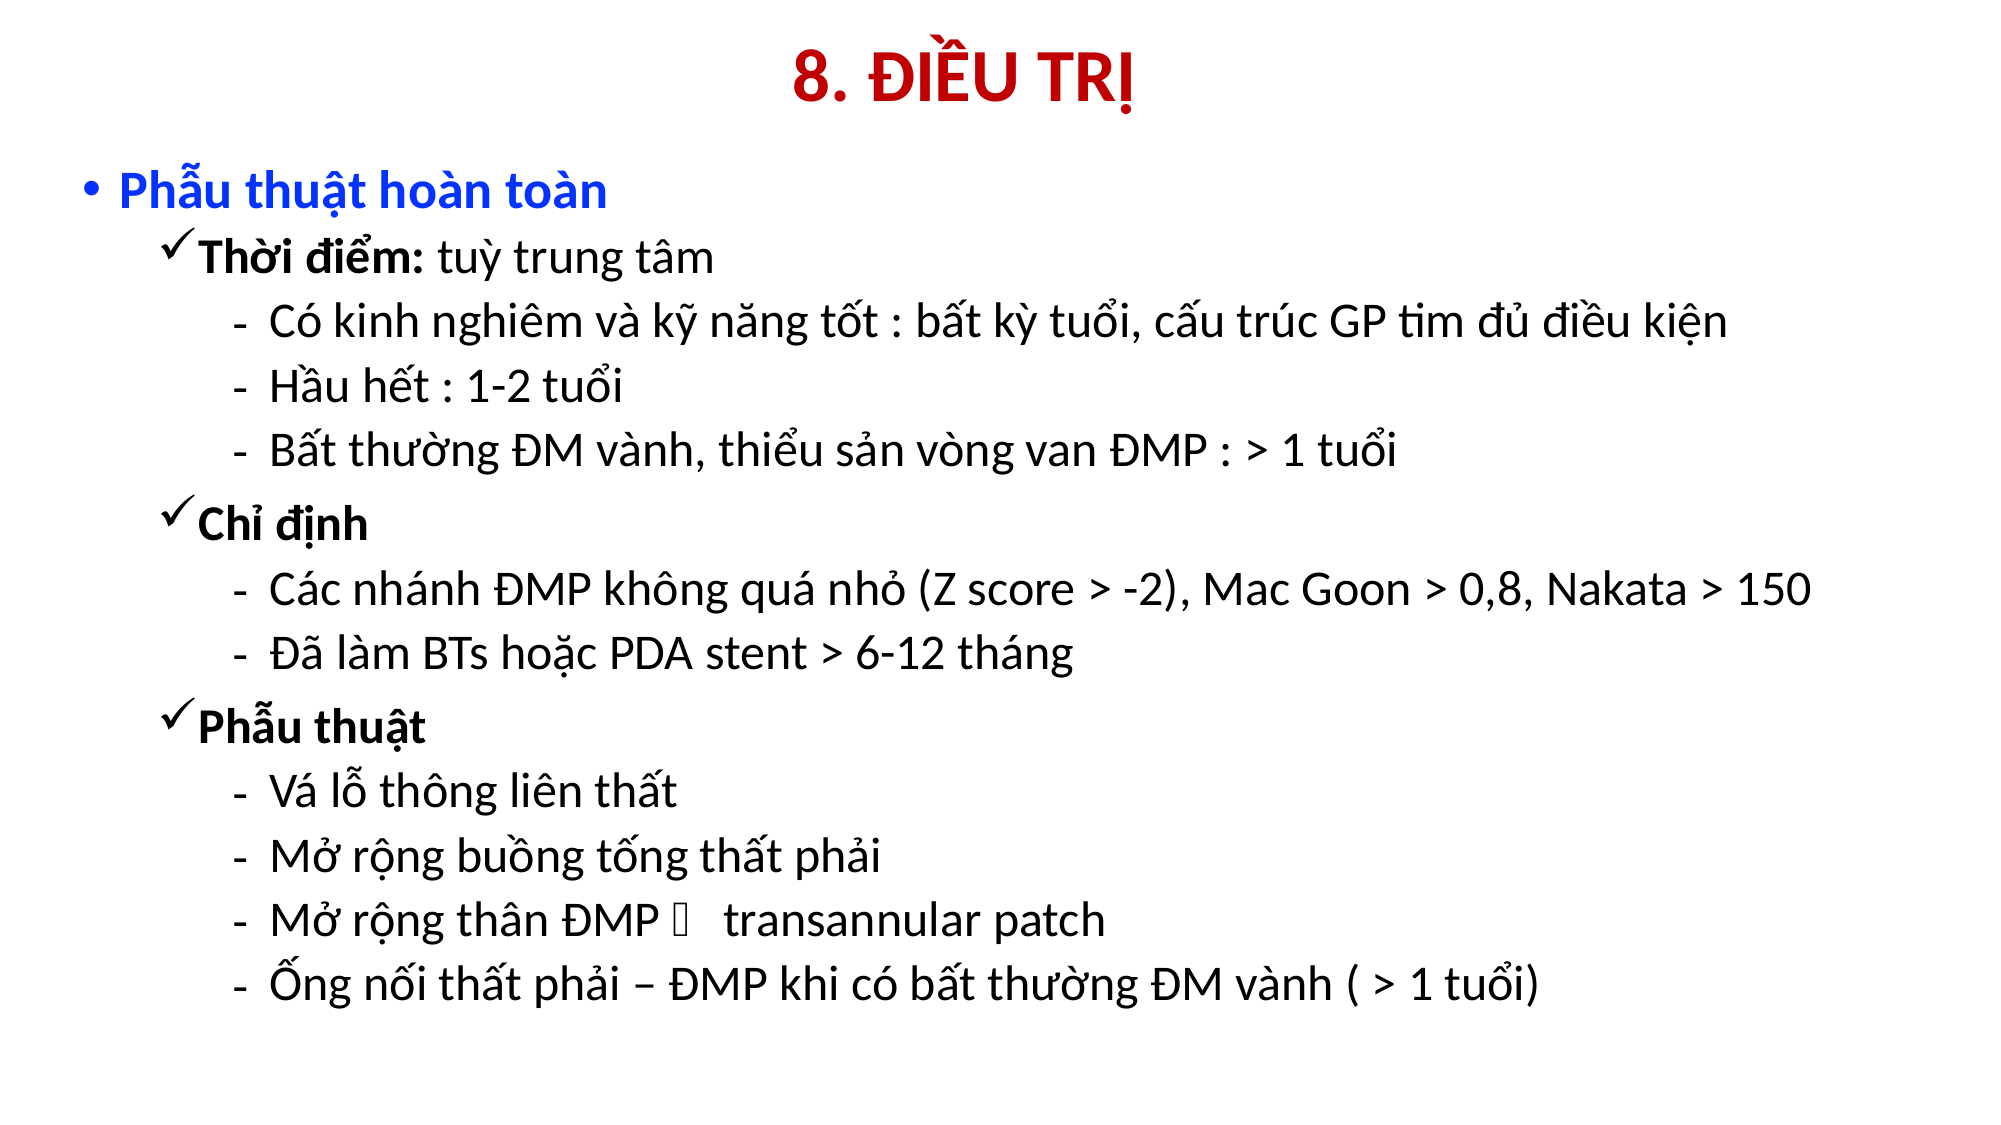

# 8. ĐIỀU TRỊ
Phẫu thuật hoàn toàn
Thời điểm: tuỳ trung tâm
Có kinh nghiêm và kỹ năng tốt : bất kỳ tuổi, cấu trúc GP tim đủ điều kiện
Hầu hết : 1-2 tuổi
Bất thường ĐM vành, thiểu sản vòng van ĐMP : > 1 tuổi
Chỉ định
Các nhánh ĐMP không quá nhỏ (Z score > -2), Mac Goon > 0,8, Nakata > 150
Đã làm BTs hoặc PDA stent > 6-12 tháng
Phẫu thuật
Vá lỗ thông liên thất
Mở rộng buồng tống thất phải
Mở rộng thân ĐMP ± transannular patch
Ống nối thất phải – ĐMP khi có bất thường ĐM vành ( > 1 tuổi)